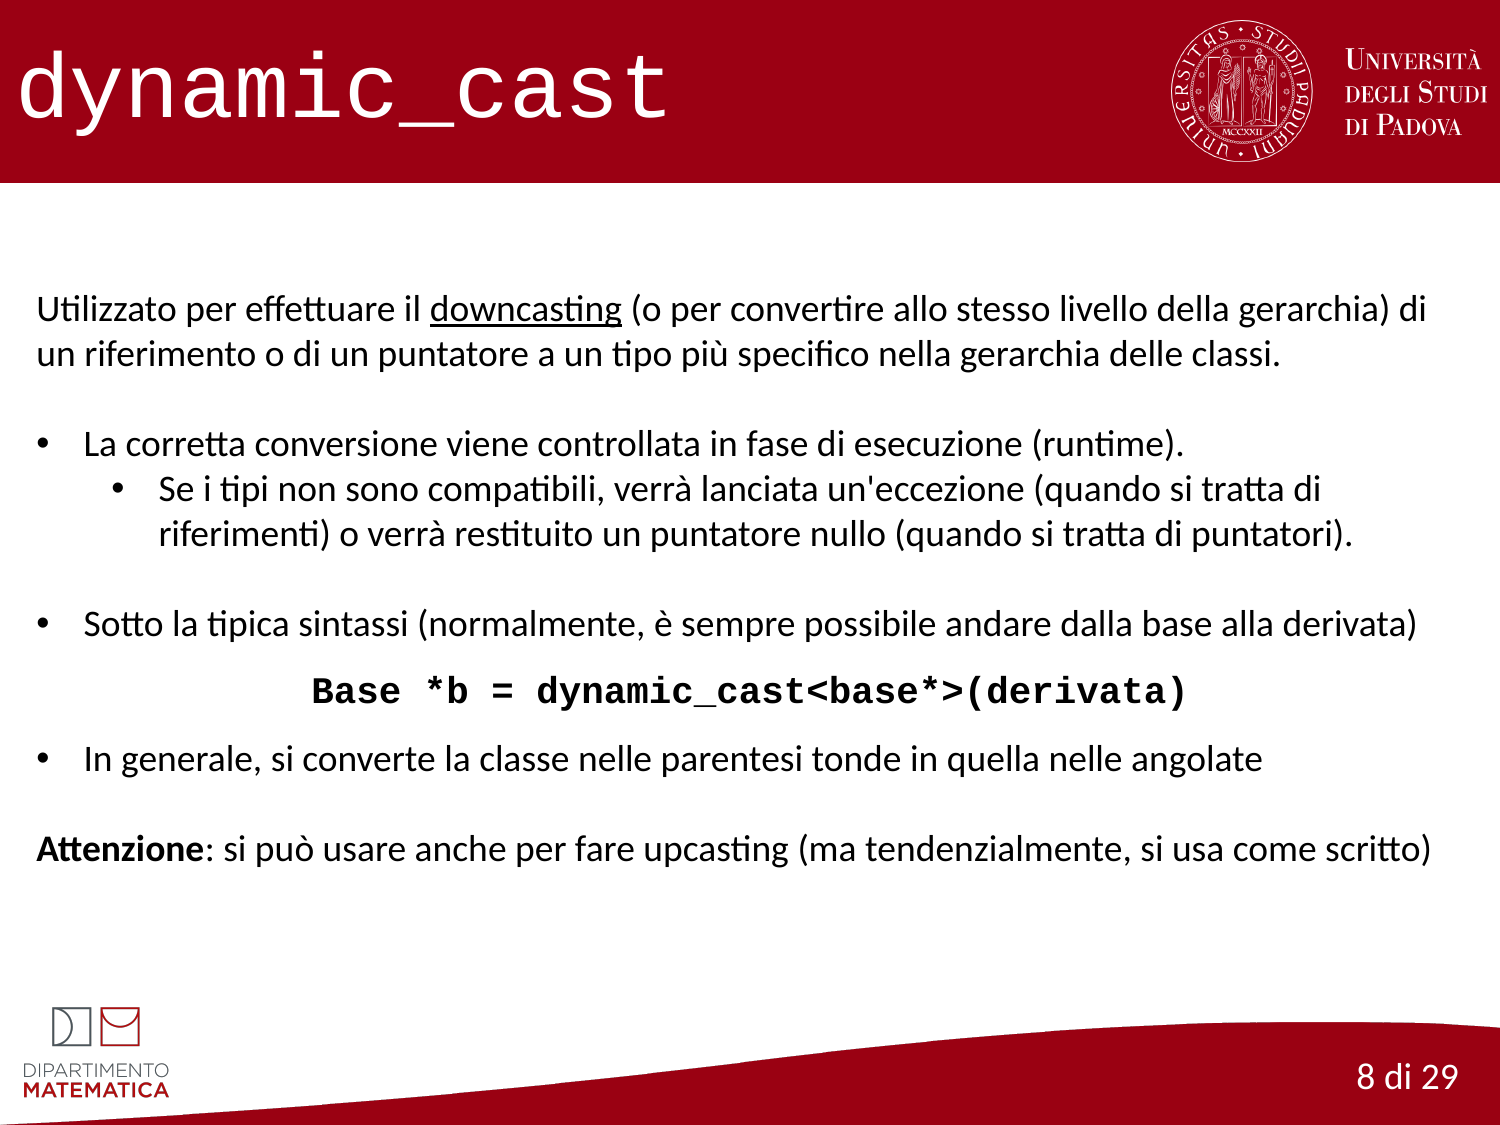

# dynamic_cast
Utilizzato per effettuare il downcasting (o per convertire allo stesso livello della gerarchia) di un riferimento o di un puntatore a un tipo più specifico nella gerarchia delle classi.

La corretta conversione viene controllata in fase di esecuzione (runtime).
Se i tipi non sono compatibili, verrà lanciata un'eccezione (quando si tratta di riferimenti) o verrà restituito un puntatore nullo (quando si tratta di puntatori).

Sotto la tipica sintassi (normalmente, è sempre possibile andare dalla base alla derivata)

In generale, si converte la classe nelle parentesi tonde in quella nelle angolate

Attenzione: si può usare anche per fare upcasting (ma tendenzialmente, si usa come scritto)
Base *b = dynamic_cast<base*>(derivata)
8 di 29